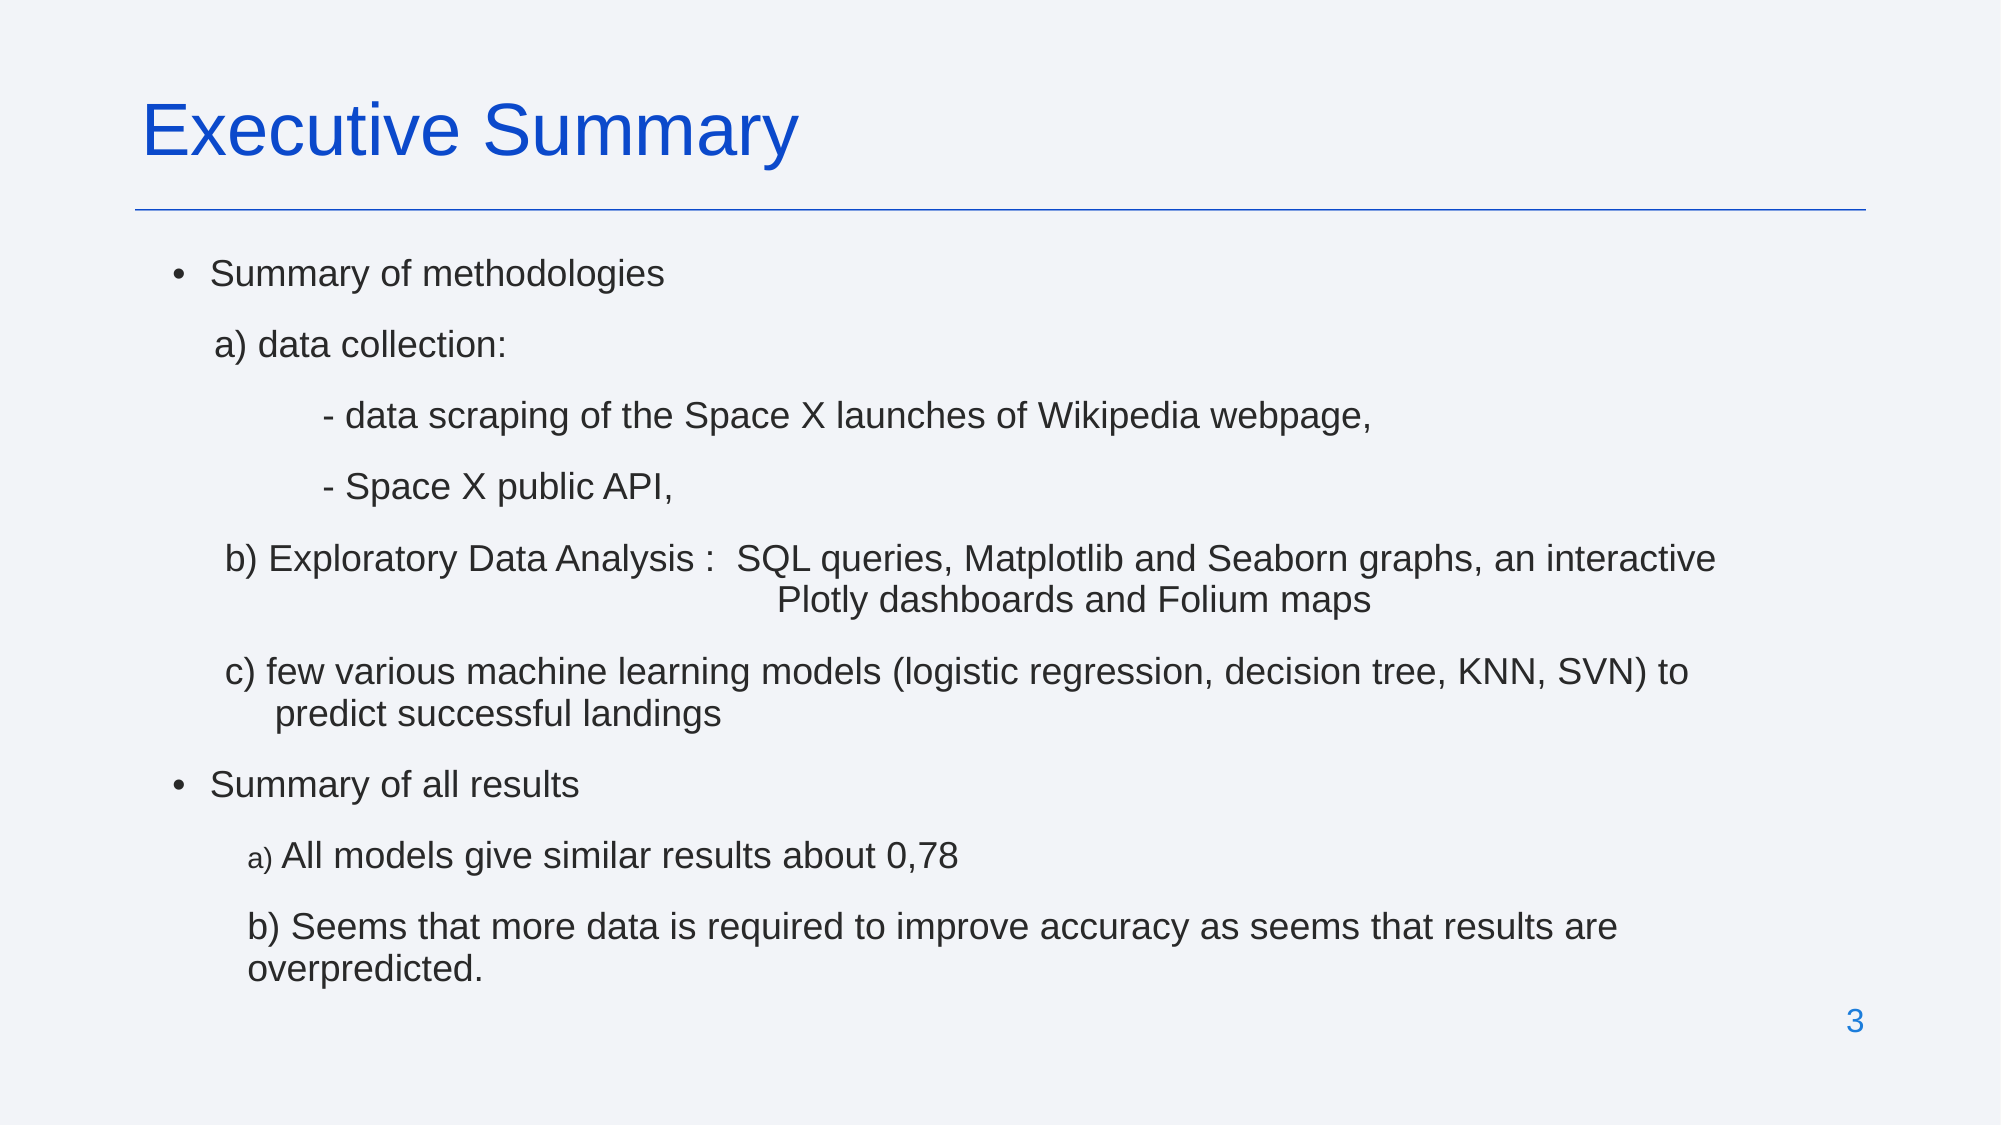

Executive Summary
Summary of methodologies
    a) data collection:
	- data scraping of the Space X launches of Wikipedia webpage,
	- Space X public API,
     b) Exploratory Data Analysis :  SQL queries, Matplotlib and Seaborn graphs, an interactive                                                    Plotly dashboards and Folium maps
     c) few various machine learning models (logistic regression, decision tree, KNN, SVN) to predict successful landings
Summary of all results
a) All models give similar results about 0,78
b) Seems that more data is required to improve accuracy as seems that results are overpredicted.
3